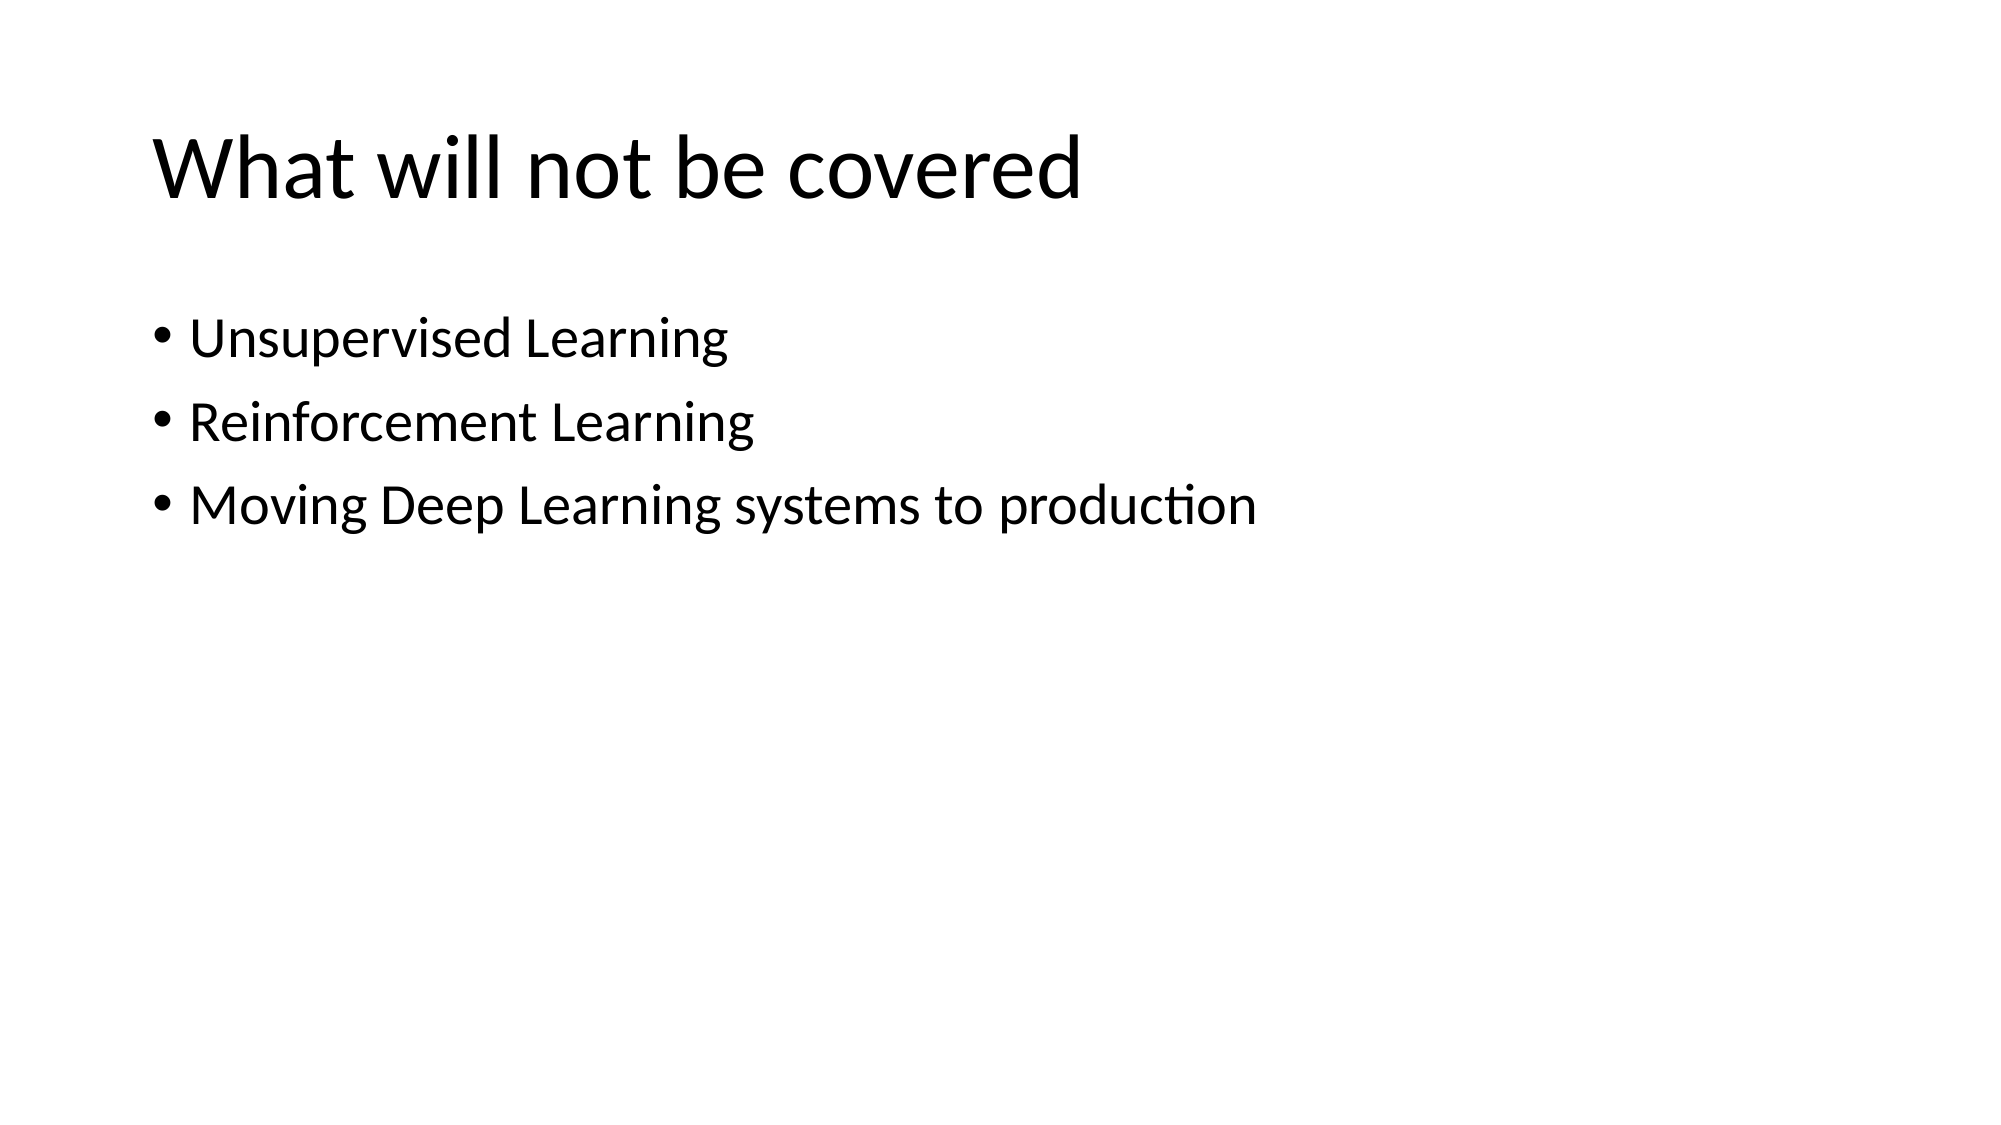

# What will not be covered
Unsupervised Learning
Reinforcement Learning
Moving Deep Learning systems to production